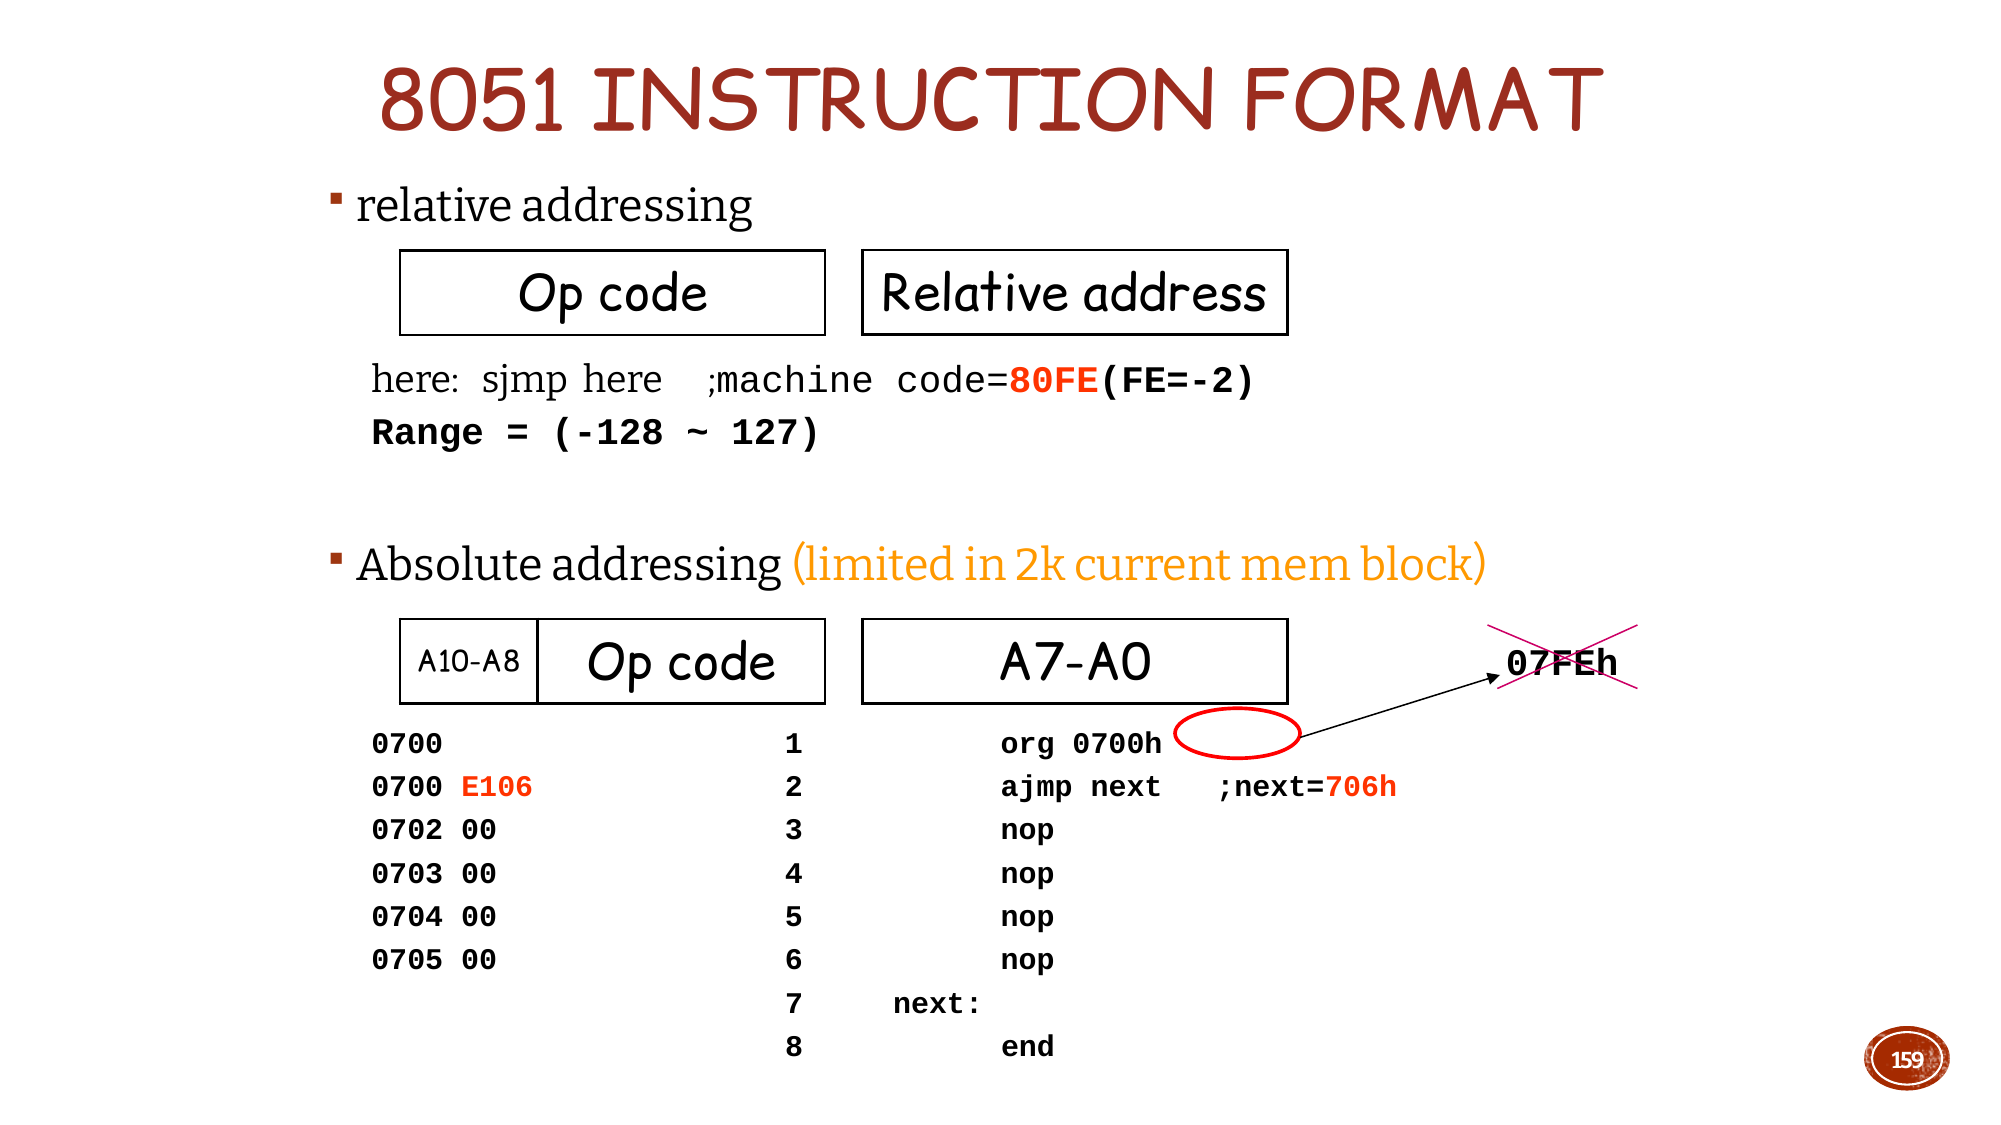

# 8051 Instruction Format
relative addressing

here:   sjmp  here      ;machine code=80FE(FE=-2)
Range = (-128 ~ 127)

Absolute addressing (limited in 2k current mem block)

0700                   1           org 0700h
0700 E106              2           ajmp next   ;next=706h
0702 00                3           nop
0703 00                4           nop
0704 00                5           nop
0705 00                6           nop
                       7     next:
                       8           end
| Relative address |
| --- |
| Op code |
| --- |
| A10-A8 | Op code |
| --- | --- |
| A7-A0 |
| --- |

07FEh

159